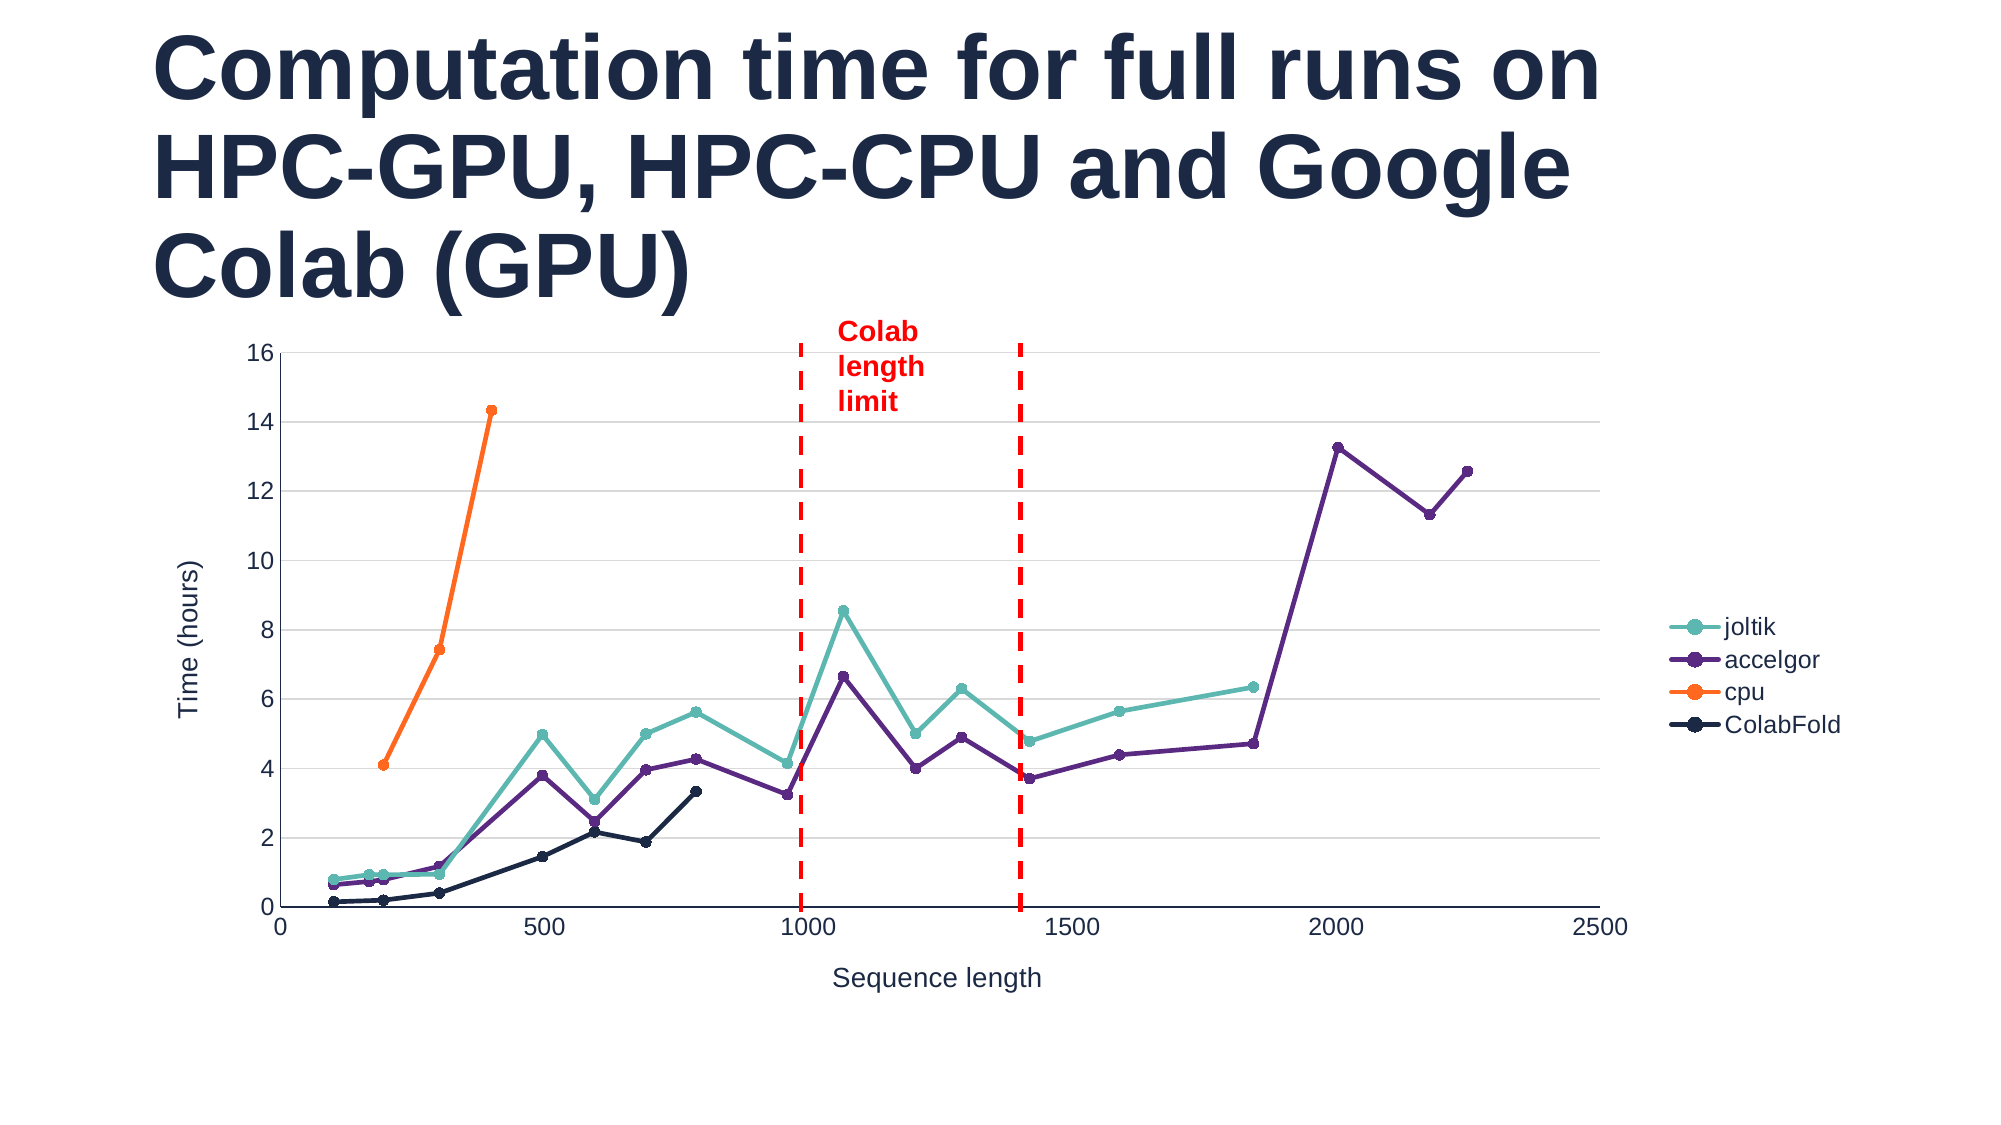

# Computation time for full runs on HPC-GPU, HPC-CPU and Google Colab (GPU)
Colab length limit

### Chart

| Category | joltik | accelgor | cpu | ColabFold |
|---|---|---|---|---|